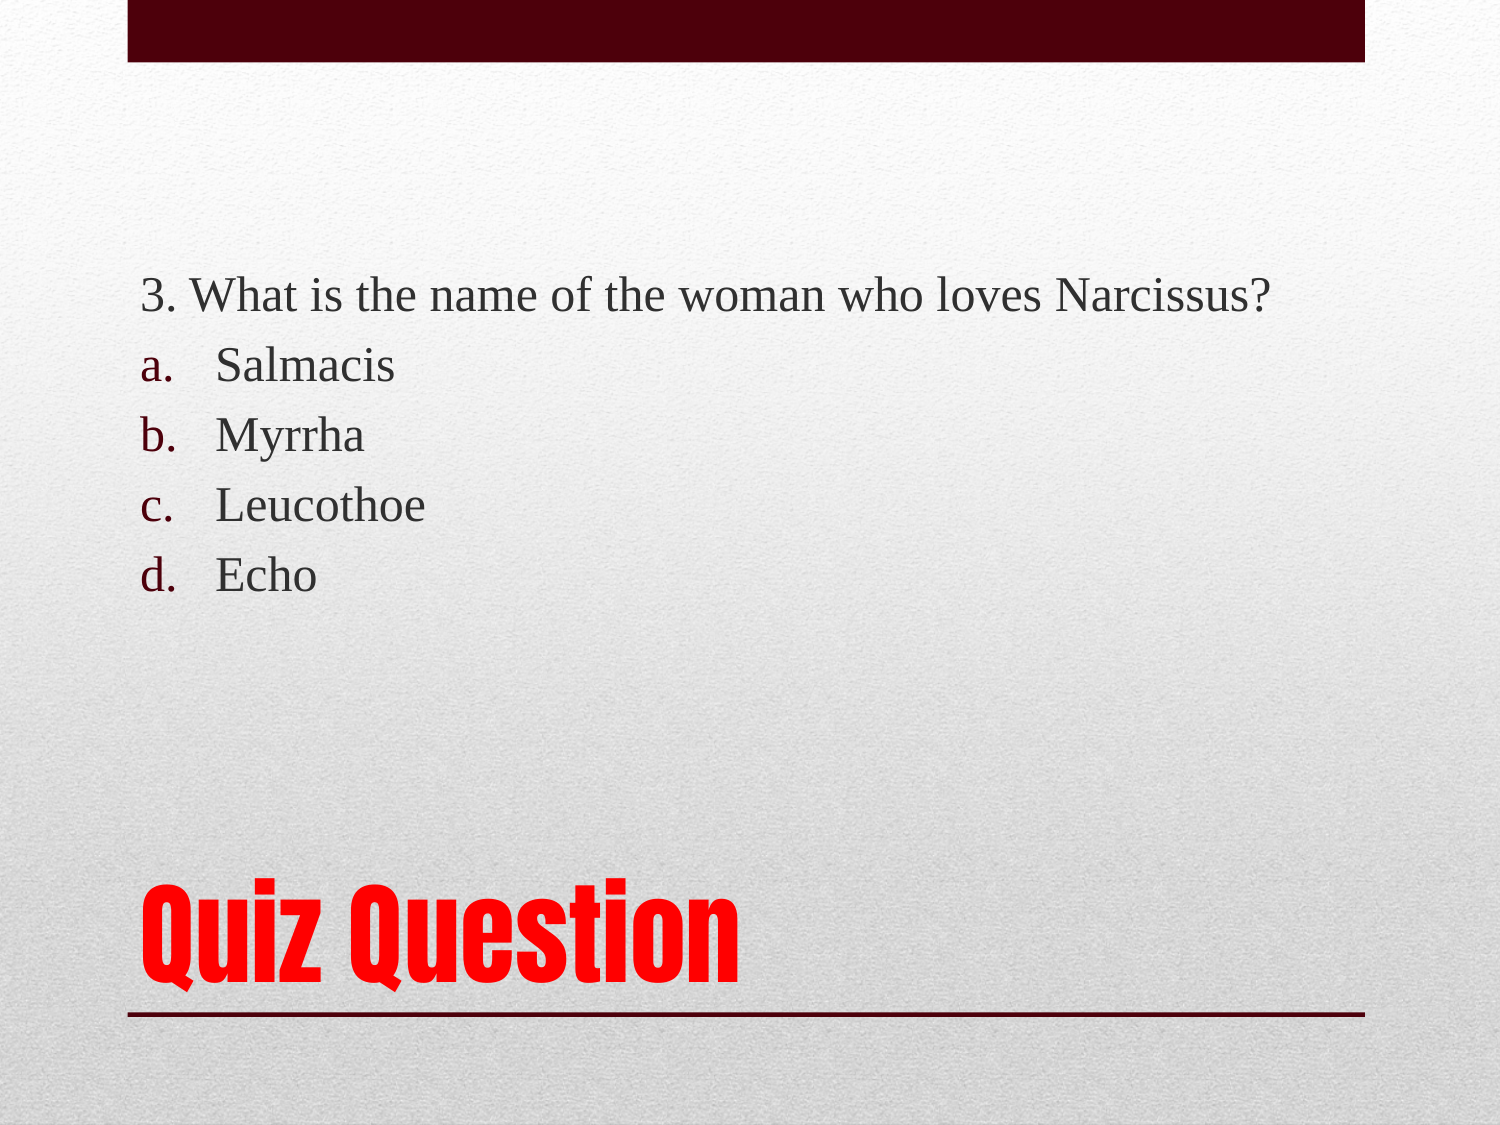

3. What is the name of the woman who loves Narcissus?
Salmacis
Myrrha
Leucothoe
Echo
# Quiz Question